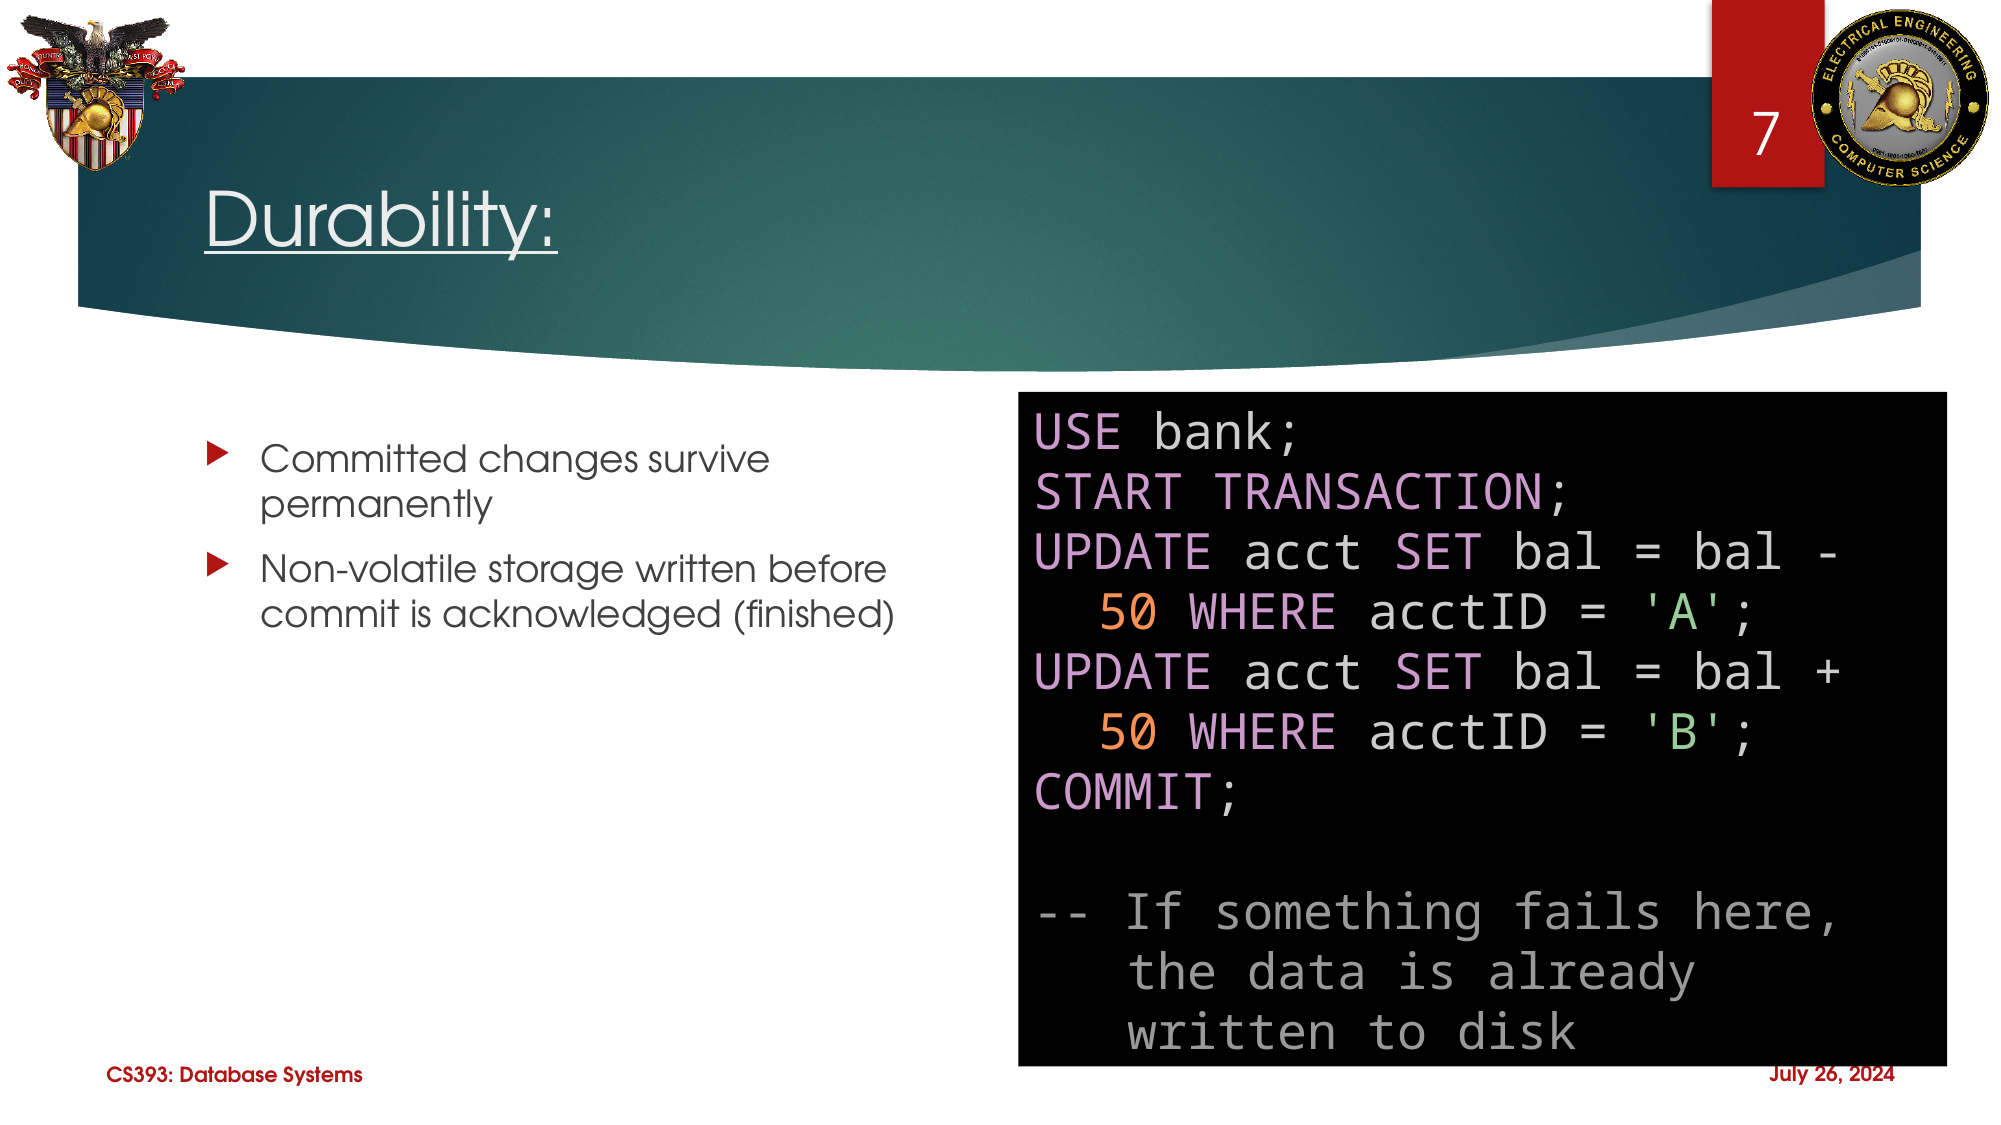

7
# Durability:
USE bank;
START TRANSACTION;
UPDATE acct SET bal = bal - 50 WHERE acctID = 'A';
UPDATE acct SET bal = bal + 50 WHERE acctID = 'B';
COMMIT;

-- If something fails here, the data is already written to disk
Committed changes survive permanently
Non-volatile storage written before commit is acknowledged (finished)
CS393: Database Systems
July 26, 2024